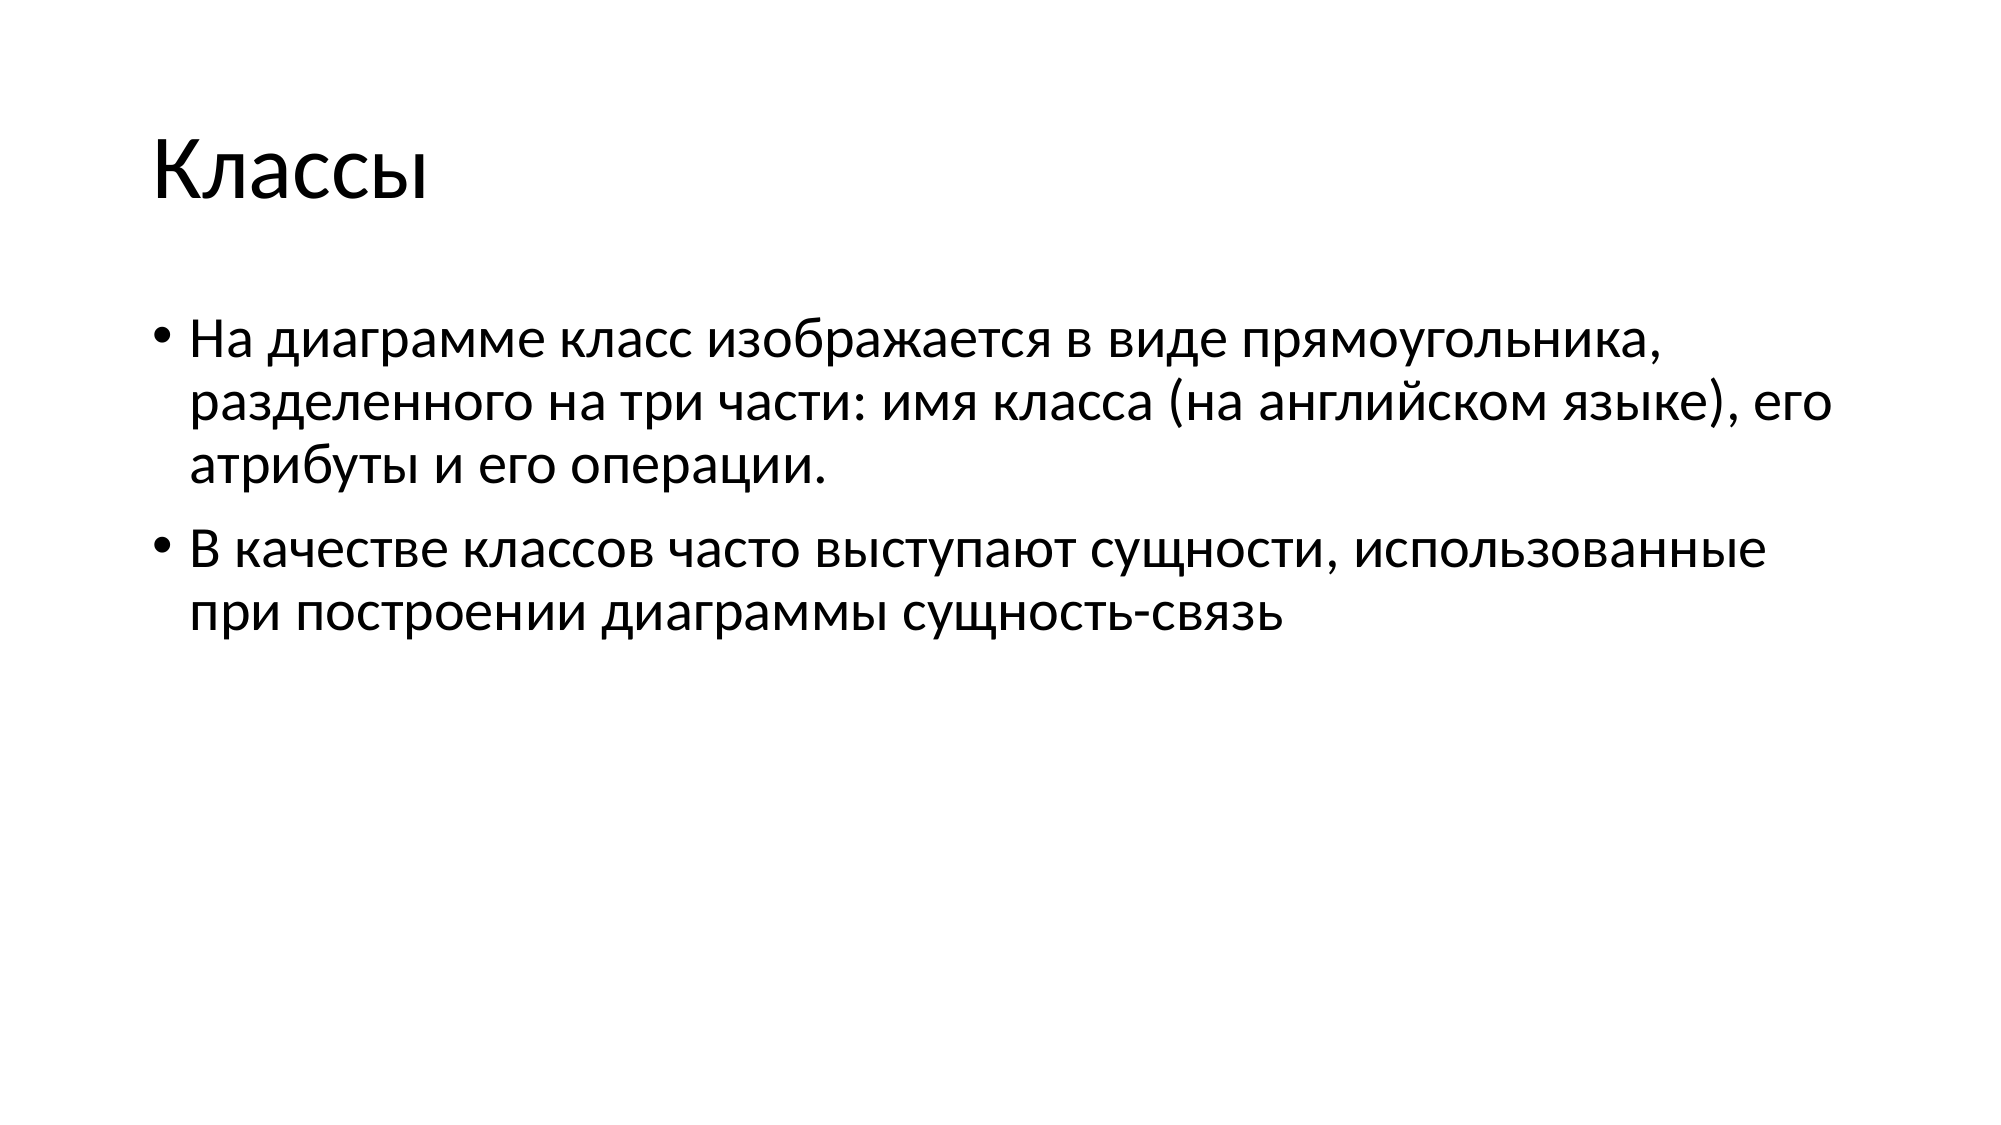

# Классы
На диаграмме класс изображается в виде прямоугольника, разделенного на три части: имя класса (на английском языке), его атрибуты и его операции.
В качестве классов часто выступают сущности, использованные при построении диаграммы сущность-связь